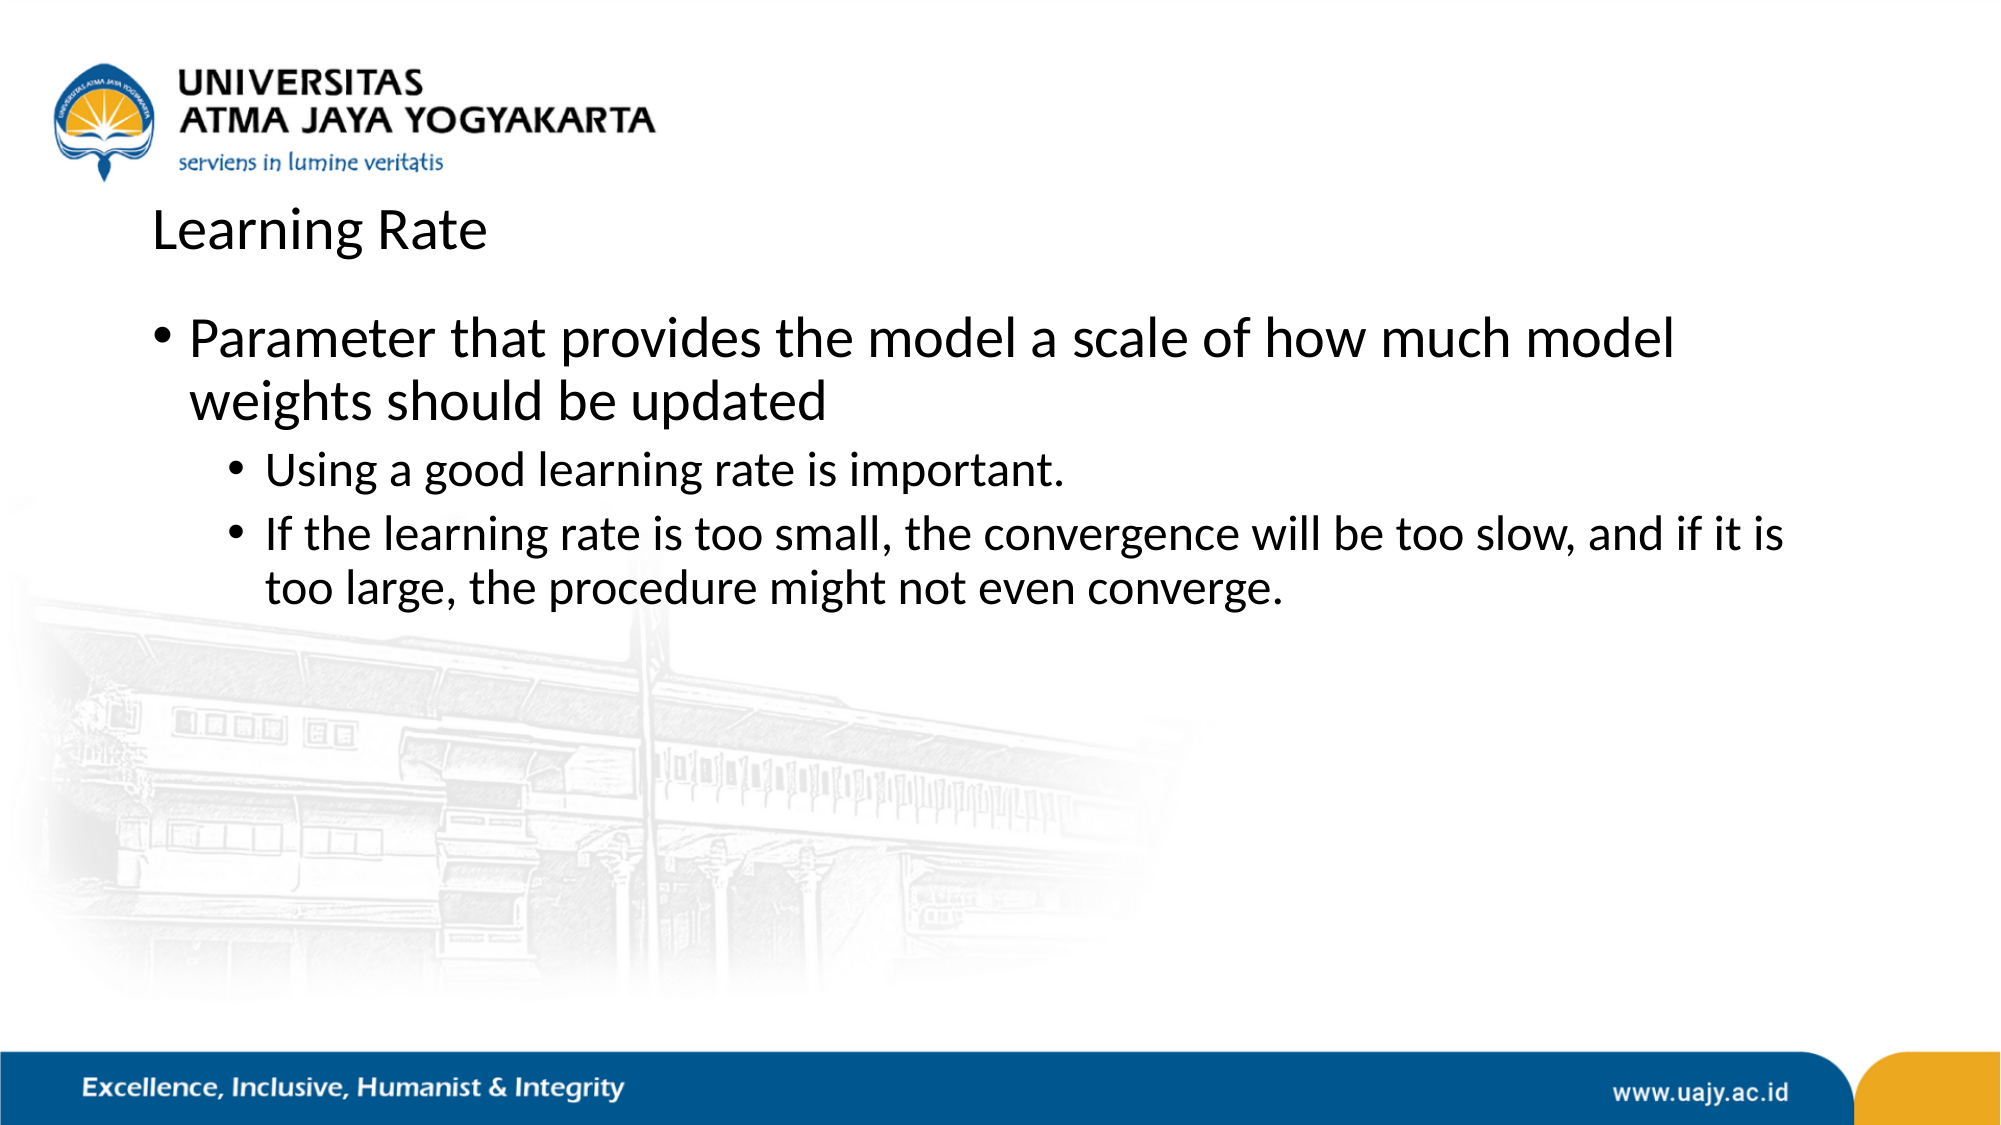

# Learning Rate
Parameter that provides the model a scale of how much model weights should be updated
Using a good learning rate is important.
If the learning rate is too small, the convergence will be too slow, and if it is too large, the procedure might not even converge.